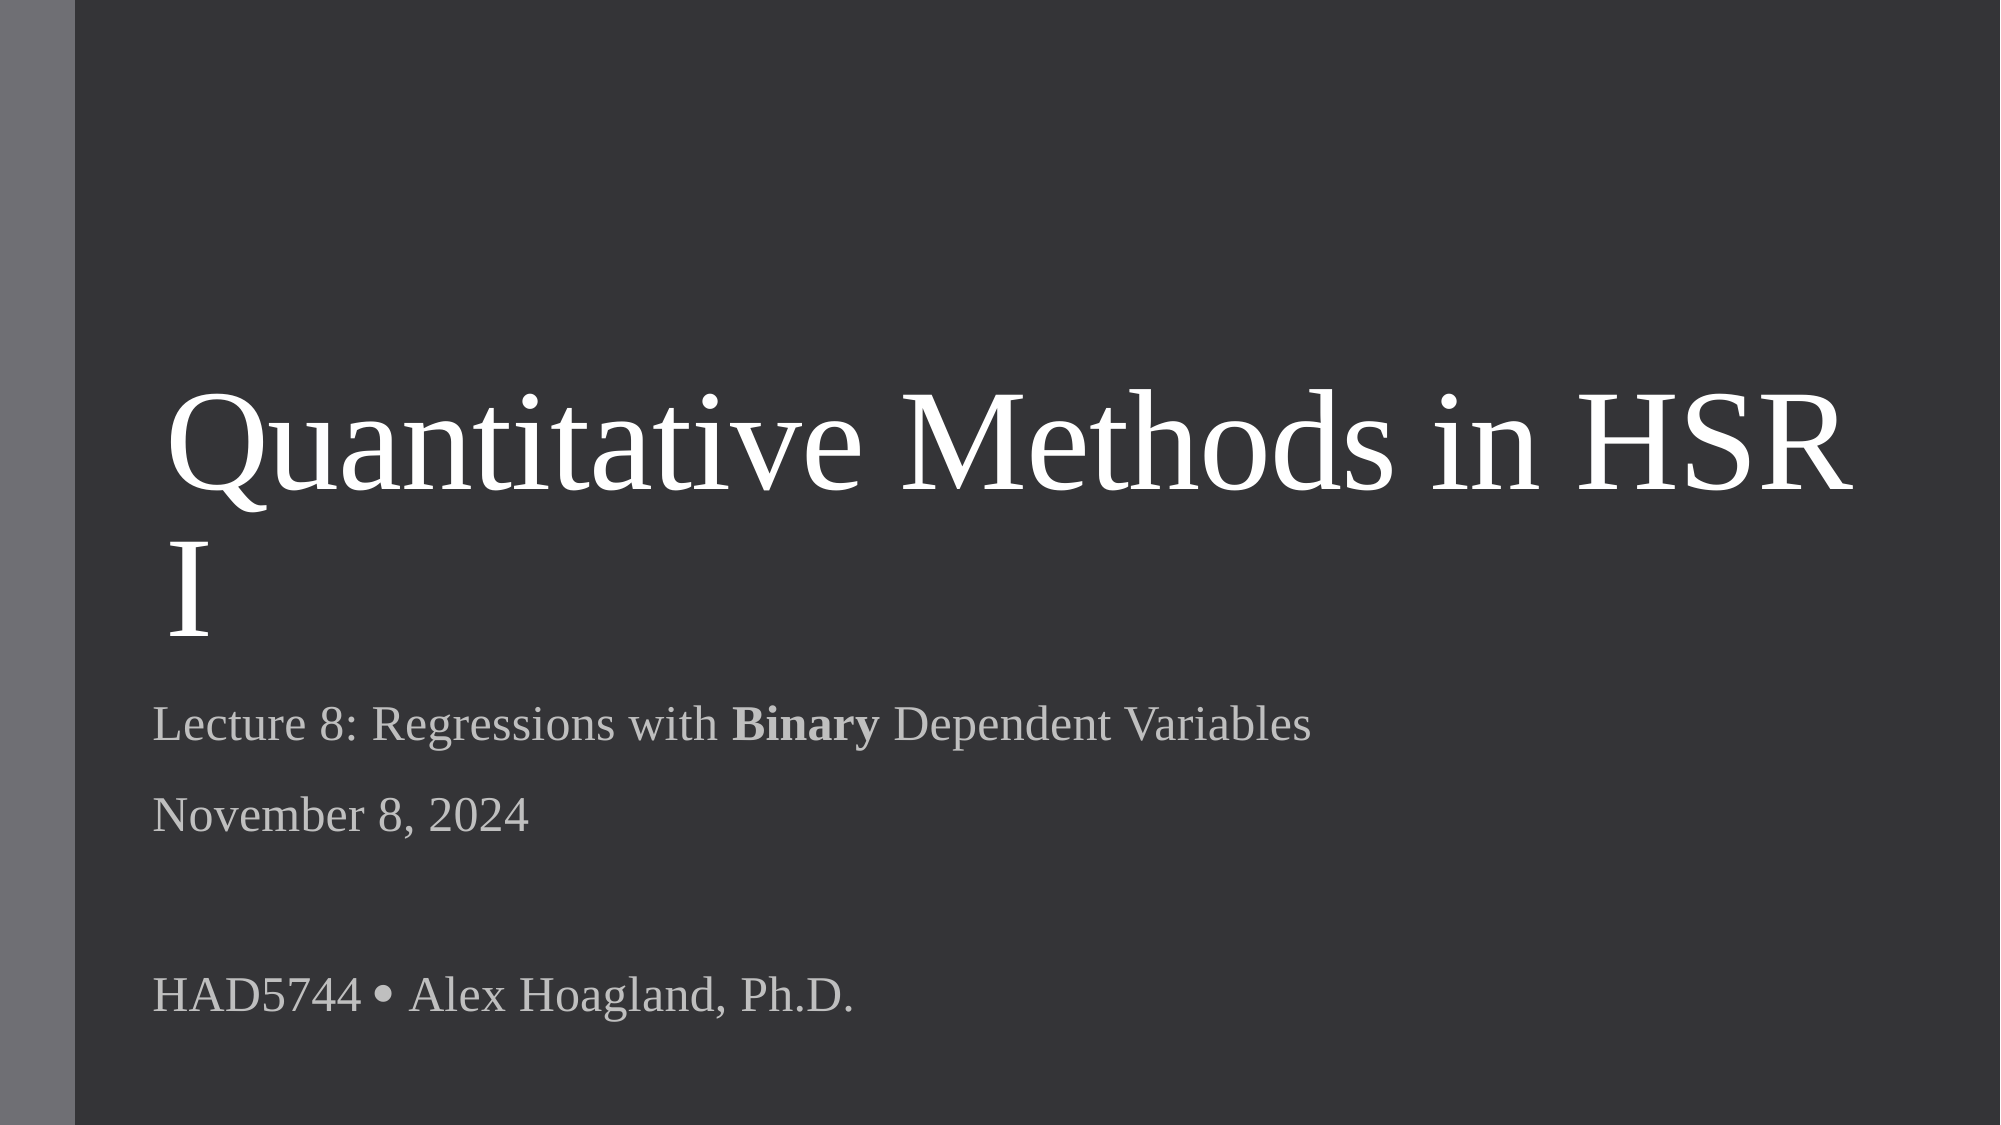

# Quantitative Methods in HSR I
Lecture 8: Regressions with Binary Dependent Variables
November 8, 2024

HAD5744 • Alex Hoagland, Ph.D.